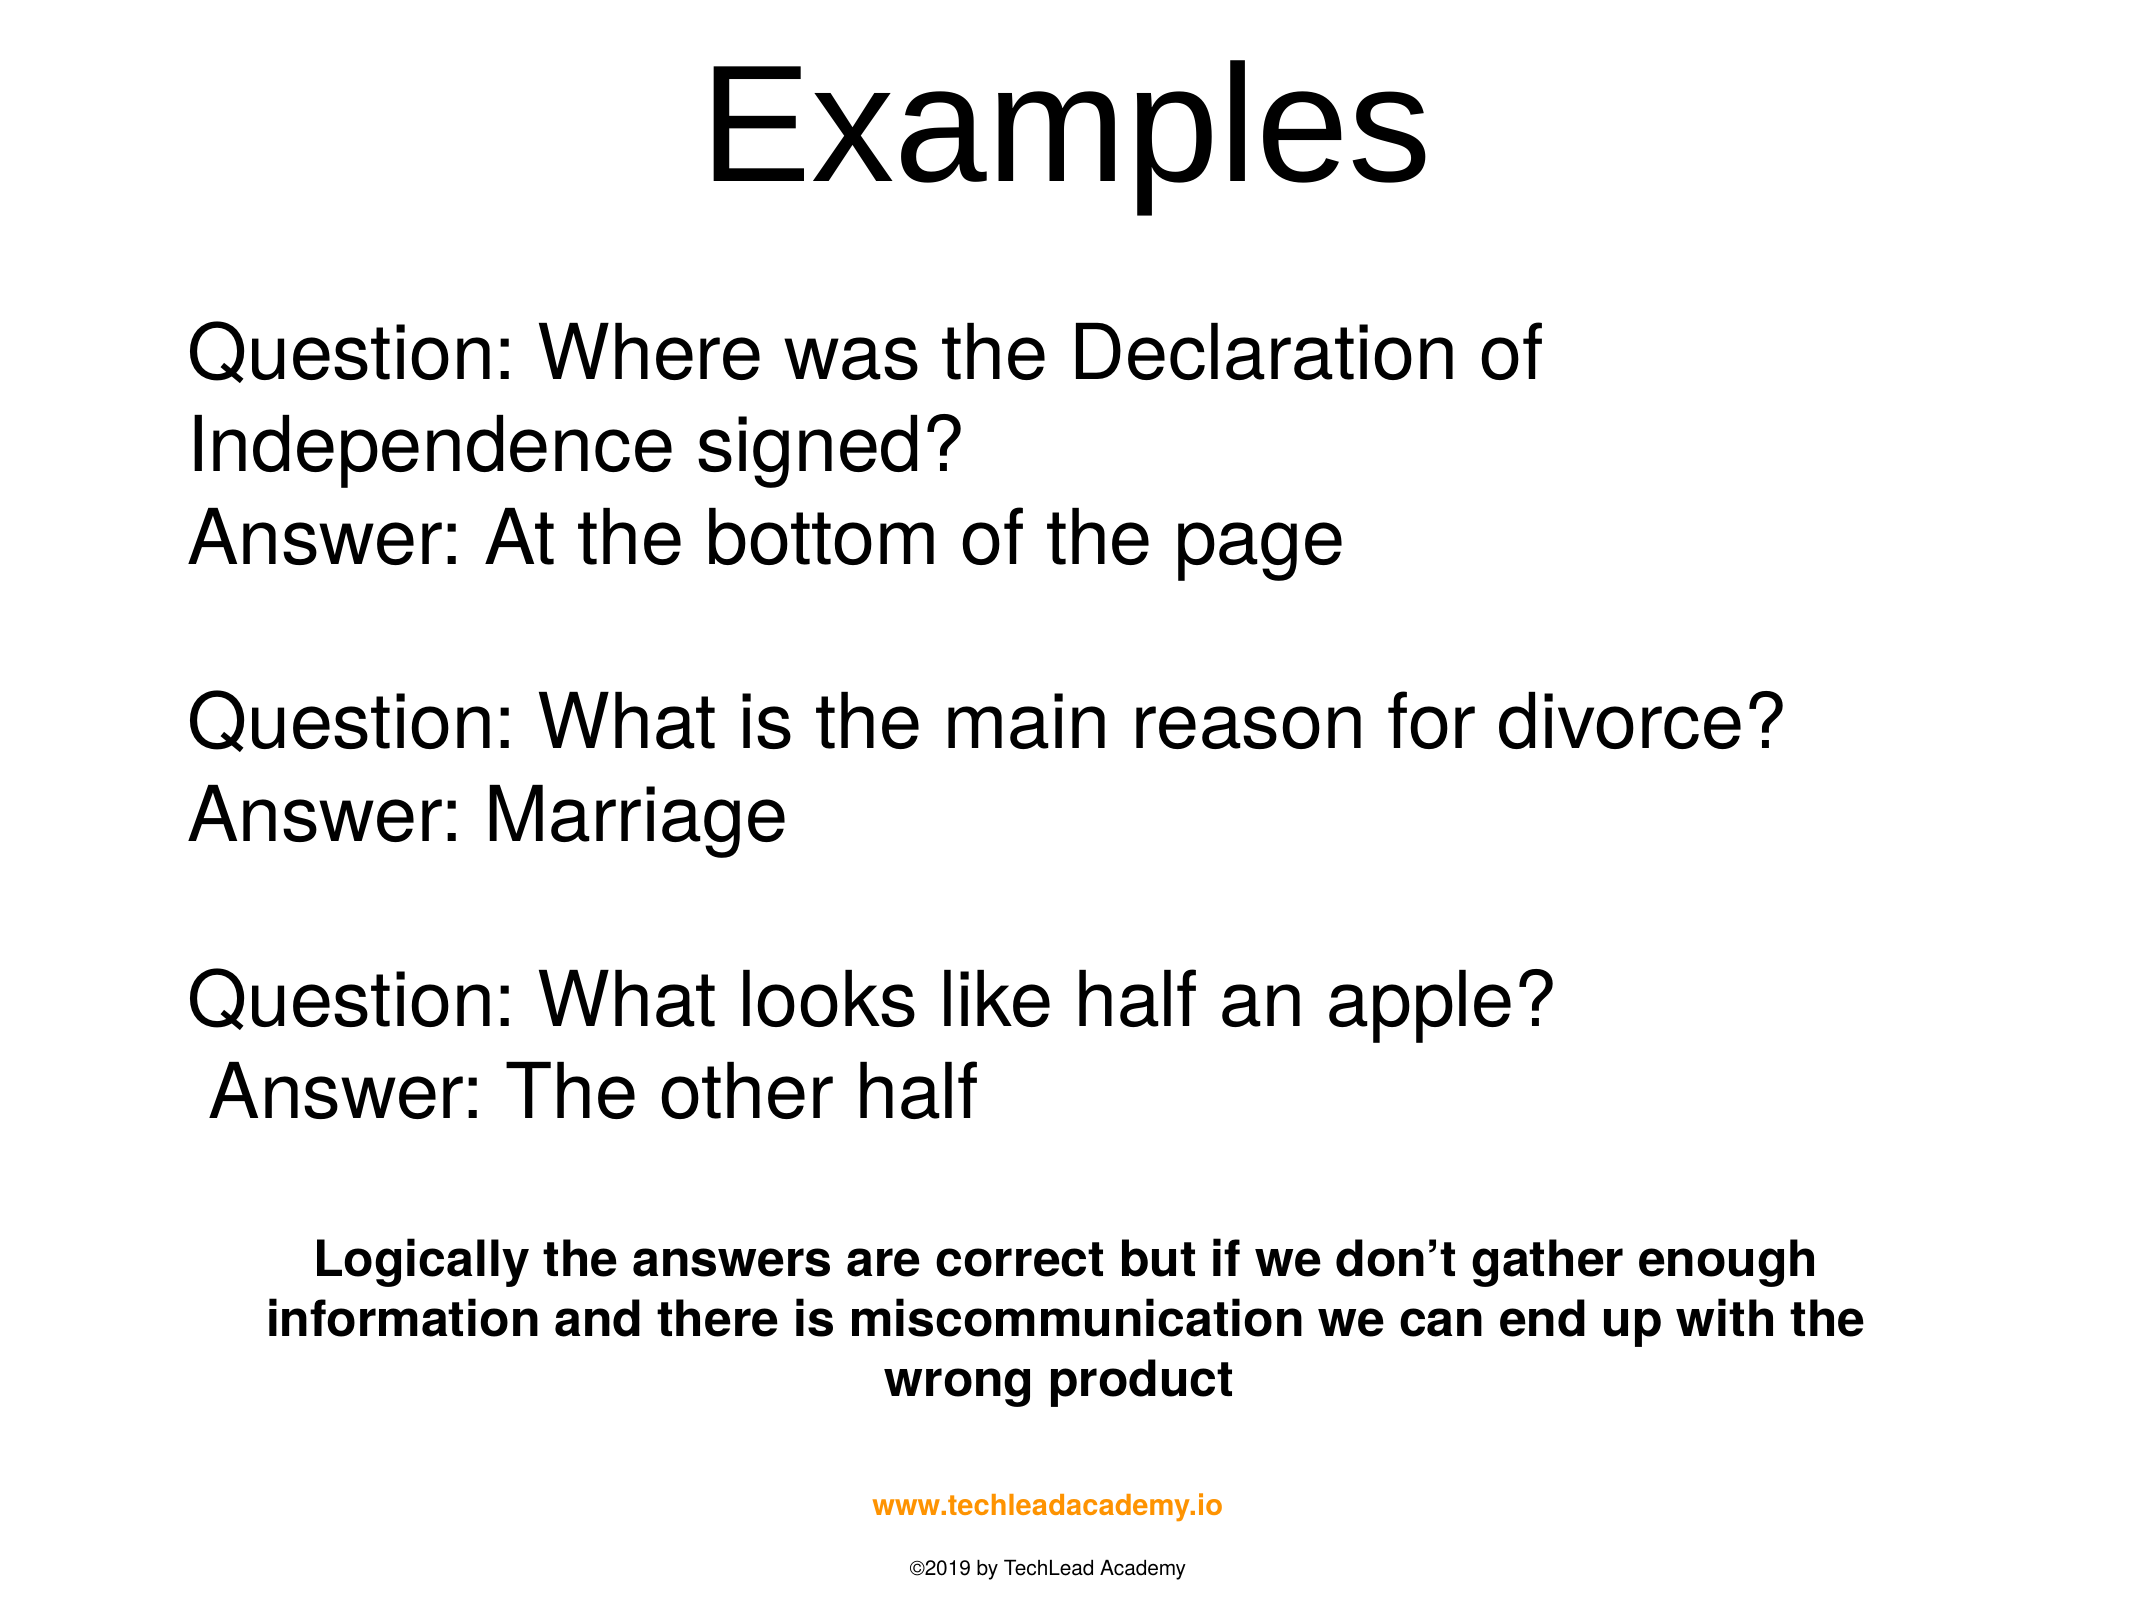

# Examples
Question: Where was the Declaration of Independence signed?
Answer: At the bottom of the page

Question: What is the main reason for divorce?
Answer: Marriage

Question: What looks like half an apple?
 Answer: The other half
Logically the answers are correct but if we don’t gather enough information and there is miscommunication we can end up with the wrong product
www.techleadacademy.io
©2019 by TechLead Academy